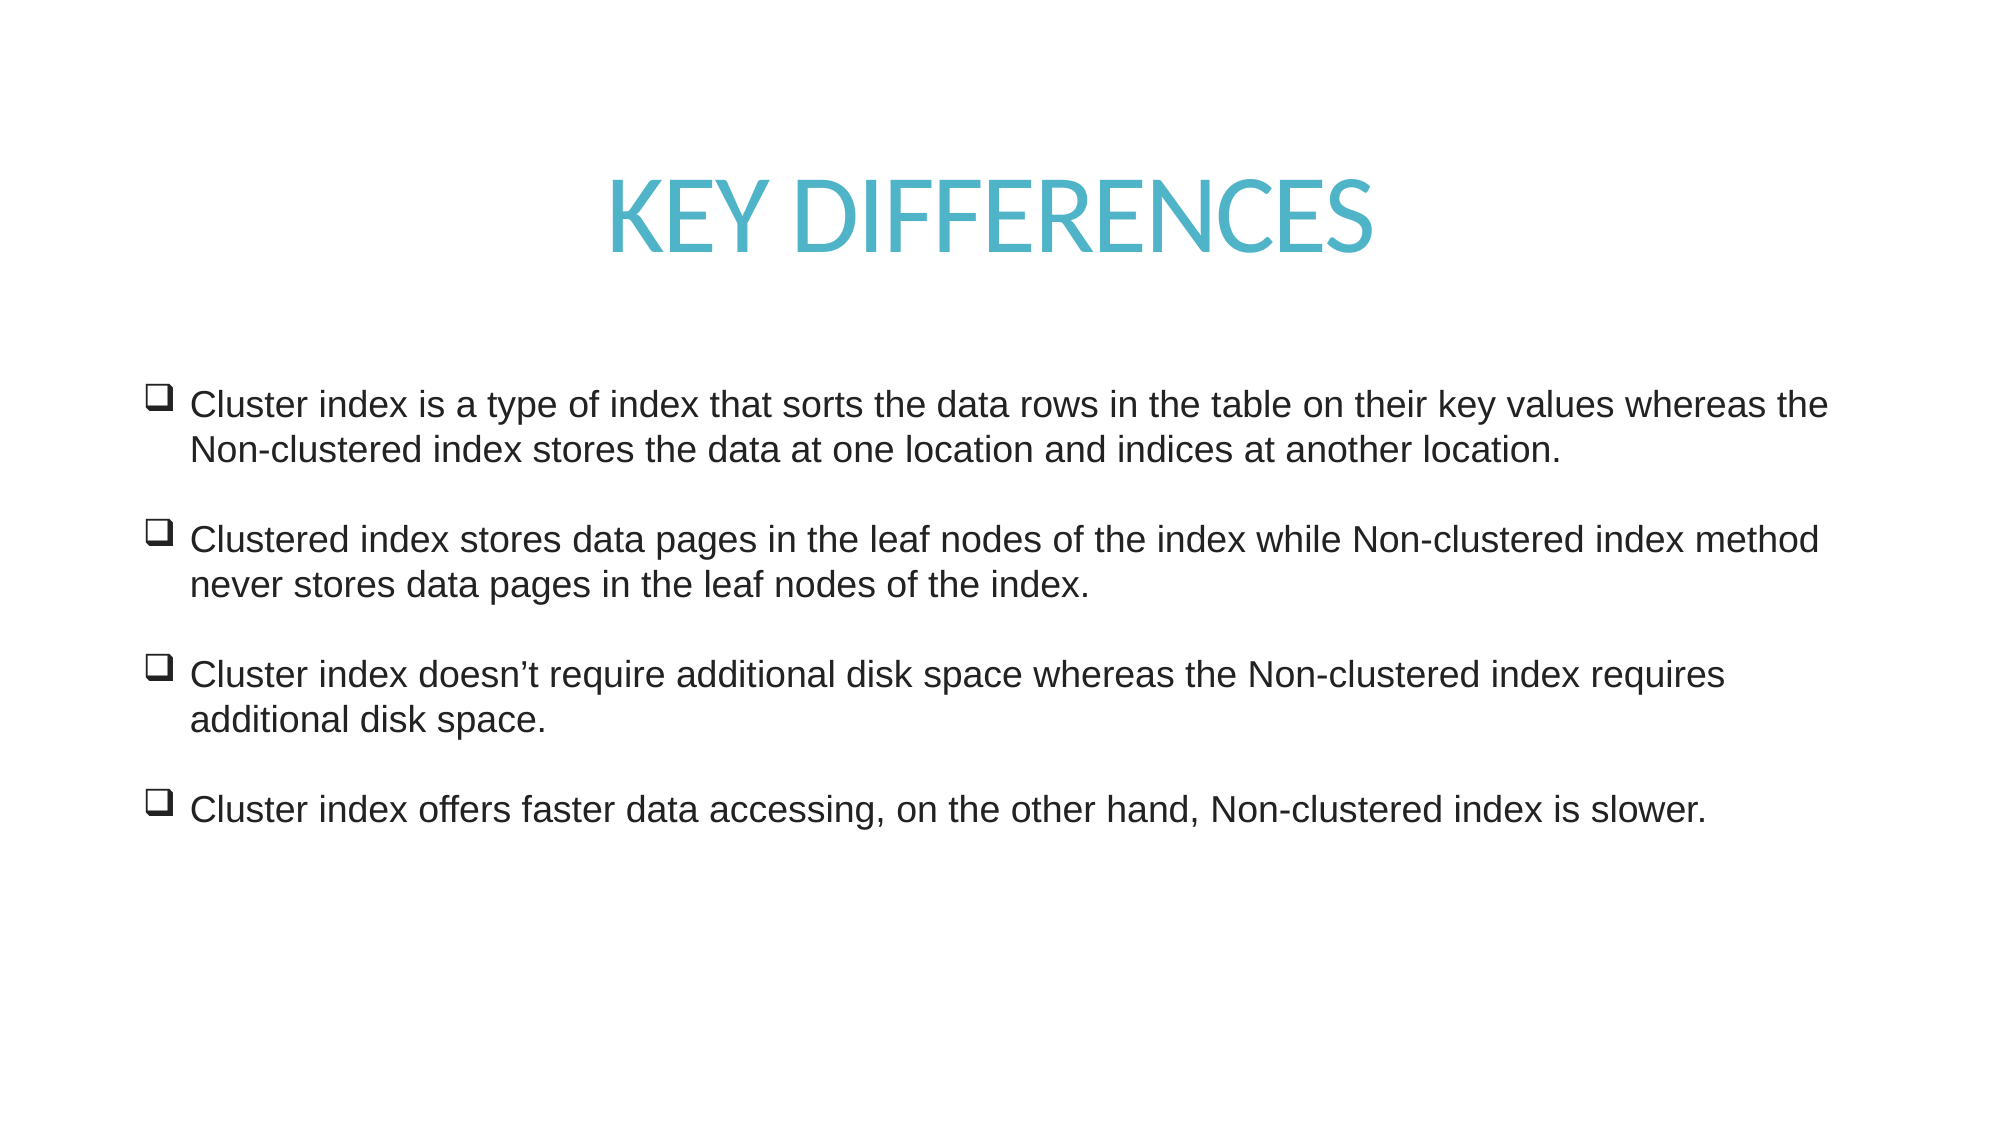

# KEY DIFFERENCES
Cluster index is a type of index that sorts the data rows in the table on their key values whereas the Non-clustered index stores the data at one location and indices at another location.

Clustered index stores data pages in the leaf nodes of the index while Non-clustered index method never stores data pages in the leaf nodes of the index.

Cluster index doesn’t require additional disk space whereas the Non-clustered index requires additional disk space.

Cluster index offers faster data accessing, on the other hand, Non-clustered index is slower.